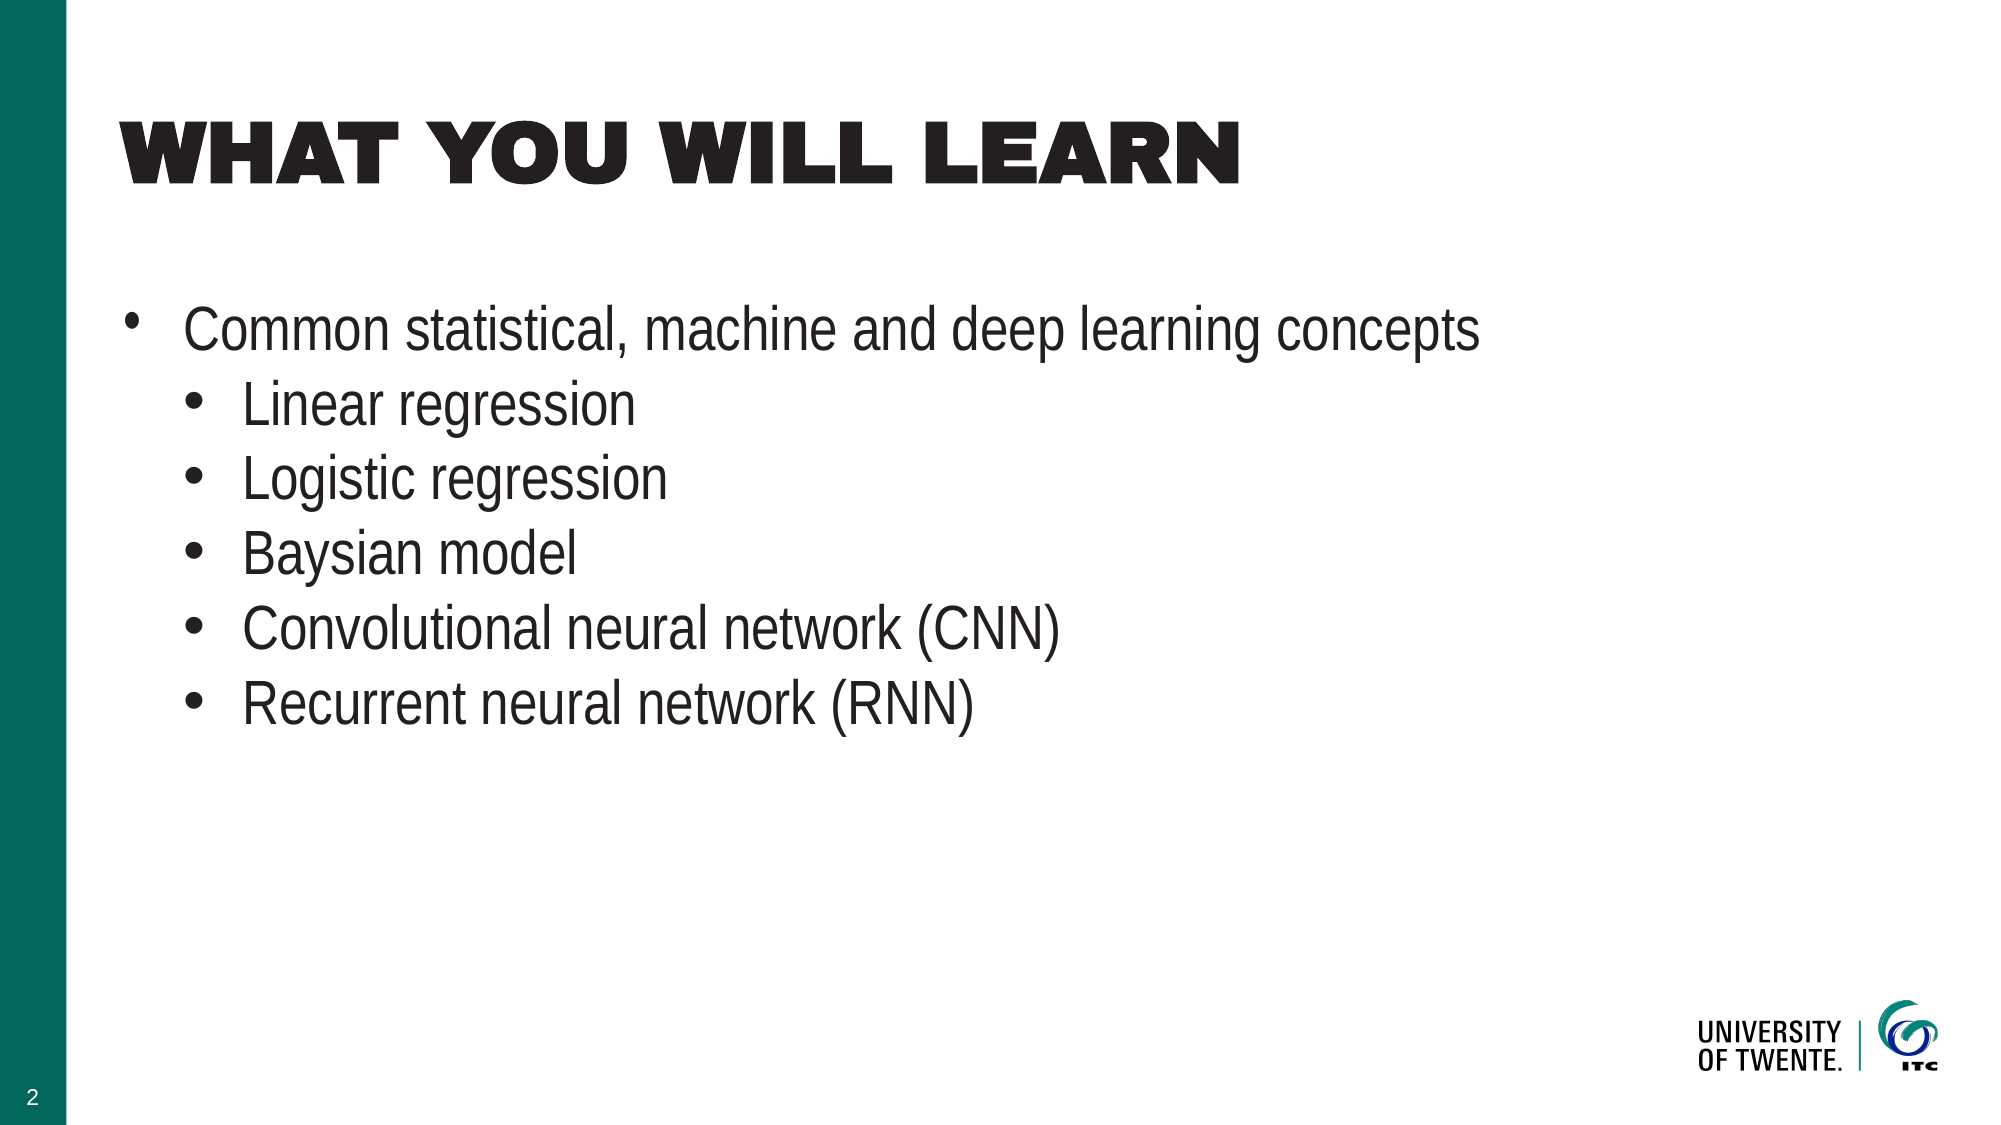

# What you will learn
Common statistical, machine and deep learning concepts
Linear regression
Logistic regression
Baysian model
Convolutional neural network (CNN)
Recurrent neural network (RNN)
2